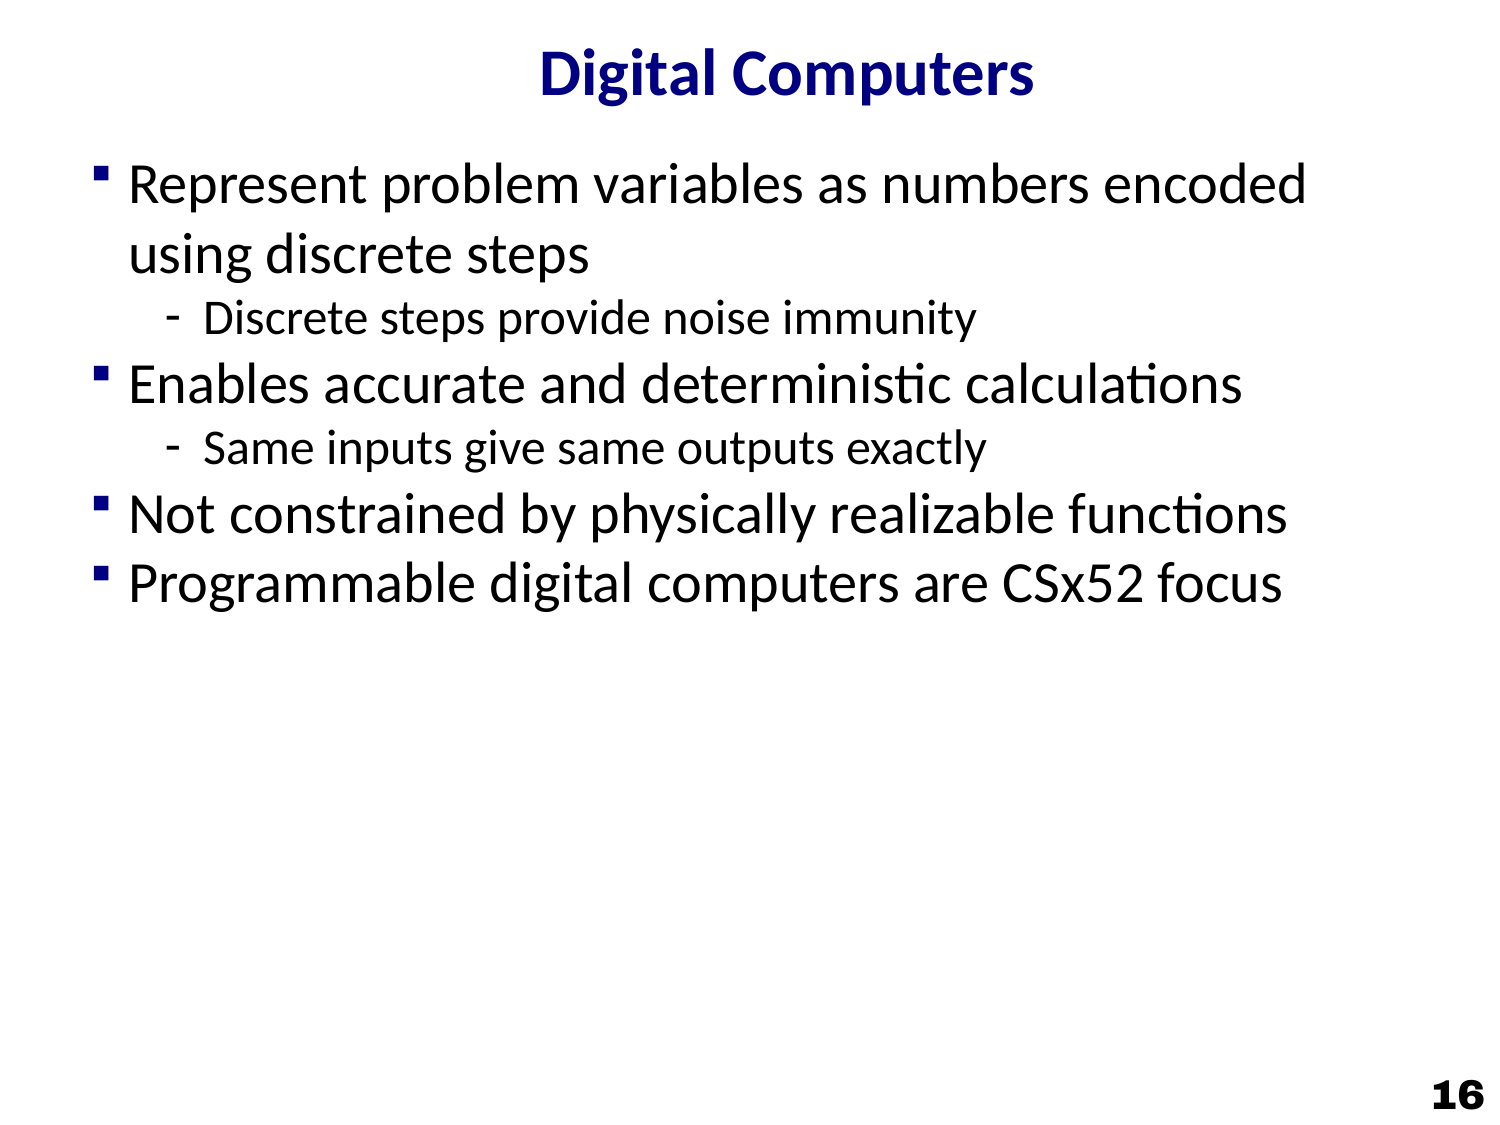

# Digital Computers
Represent problem variables as numbers encoded using discrete steps
Discrete steps provide noise immunity
Enables accurate and deterministic calculations
Same inputs give same outputs exactly
Not constrained by physically realizable functions
Programmable digital computers are CSx52 focus
16